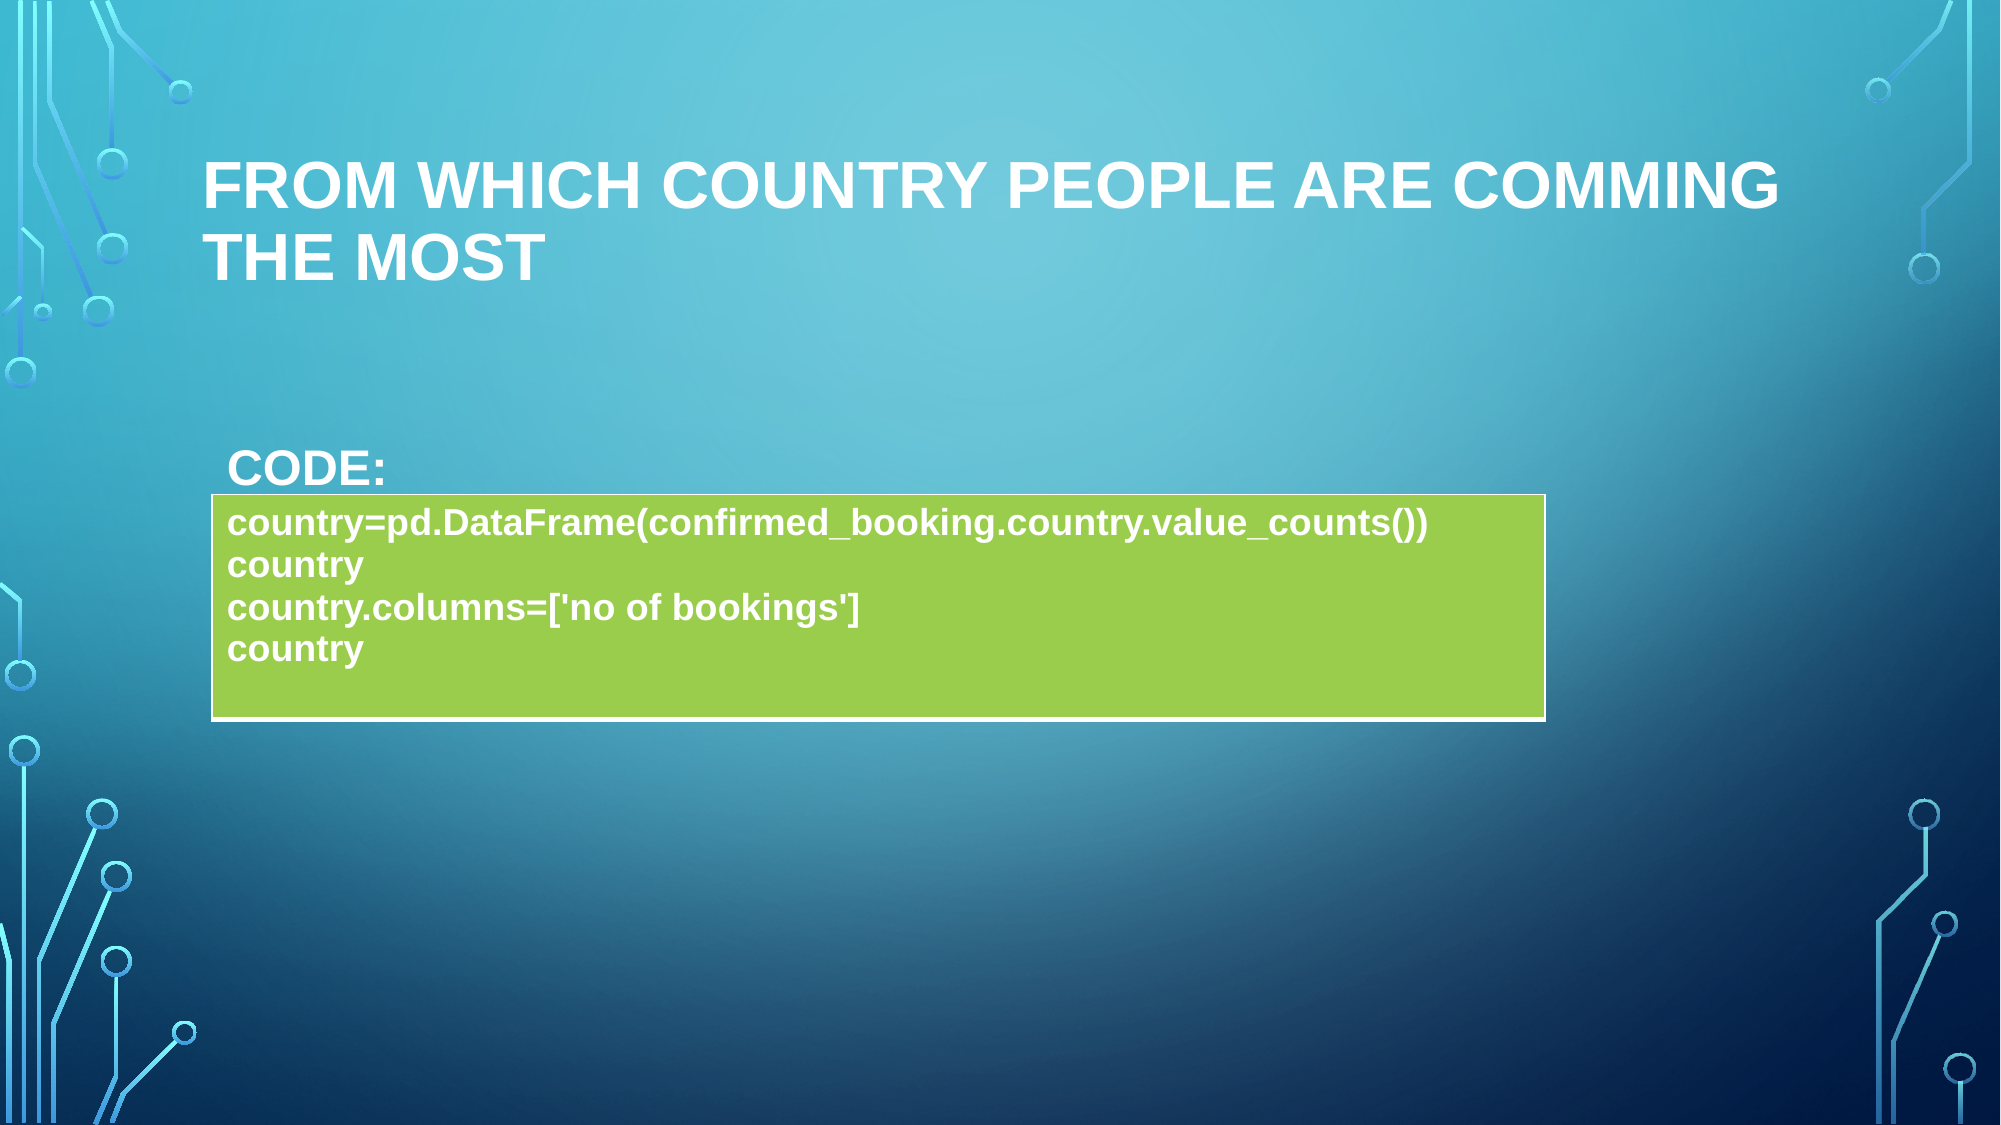

# From which country people are comming the most
CODE:

| country=pd.DataFrame(confirmed\_booking.country.value\_counts()) country country.columns=['no of bookings'] country |
| --- |